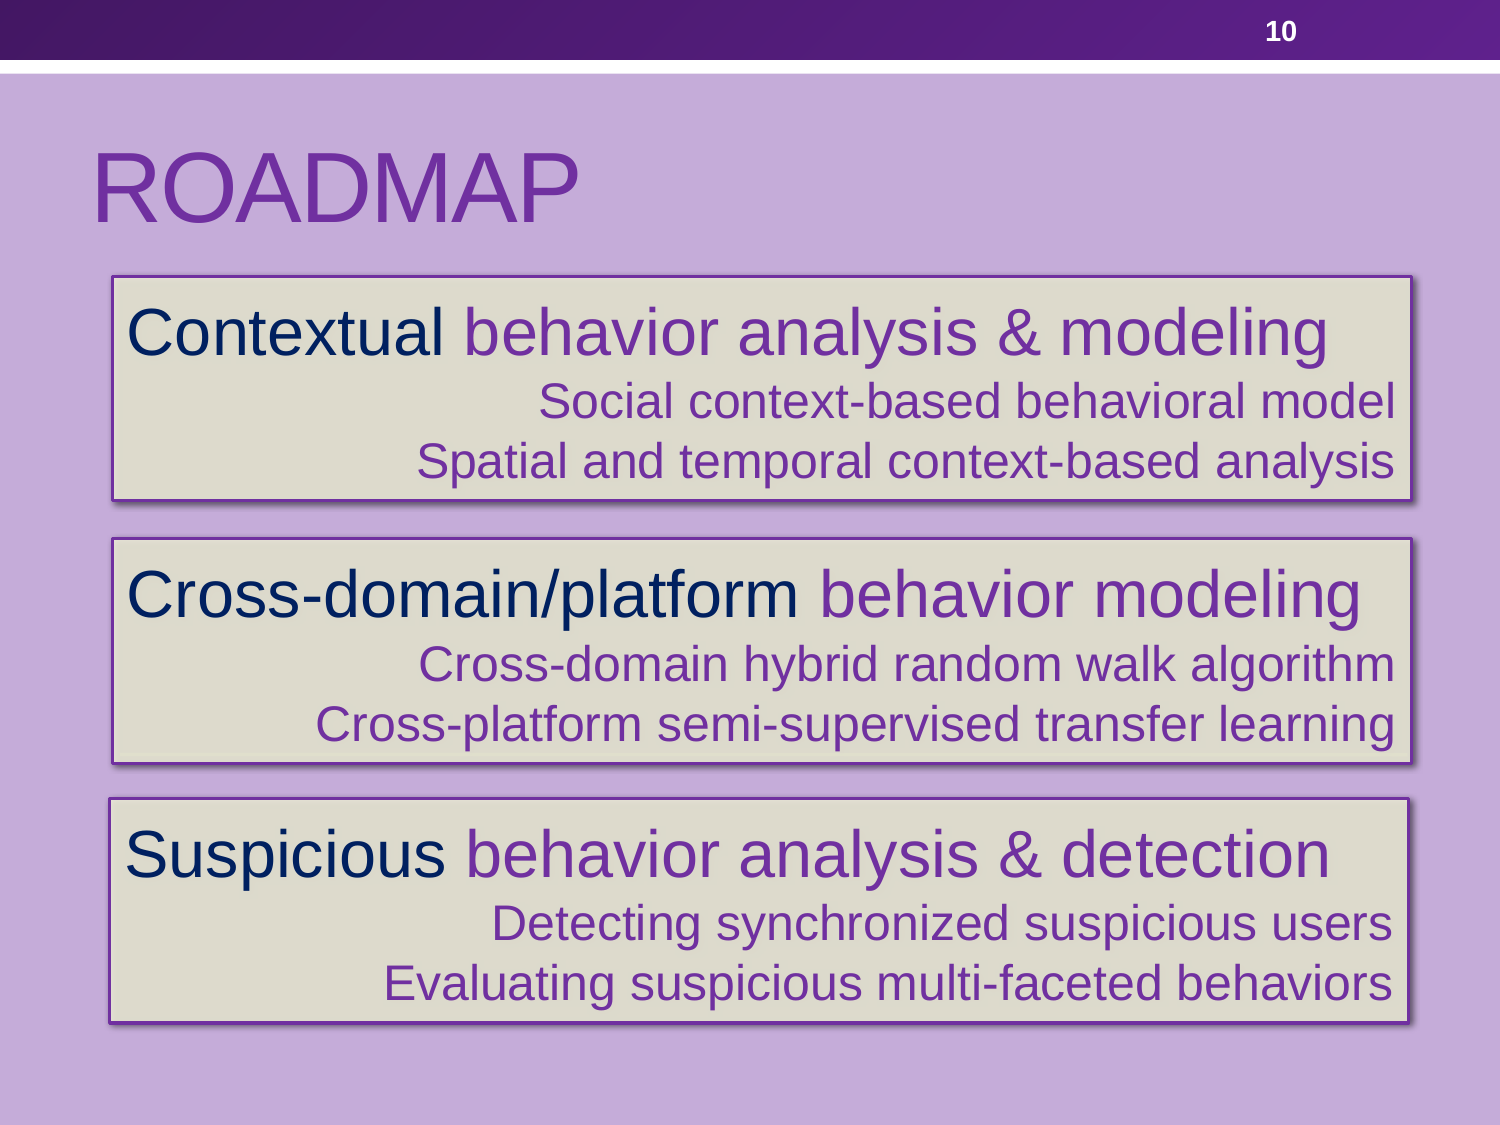

10
# ROadmap
Contextual behavior analysis & modeling
Social context-based behavioral model
Spatial and temporal context-based analysis
Cross-domain/platform behavior modeling
Cross-domain hybrid random walk algorithm
Cross-platform semi-supervised transfer learning
Suspicious behavior analysis & detection
Detecting synchronized suspicious users
Evaluating suspicious multi-faceted behaviors